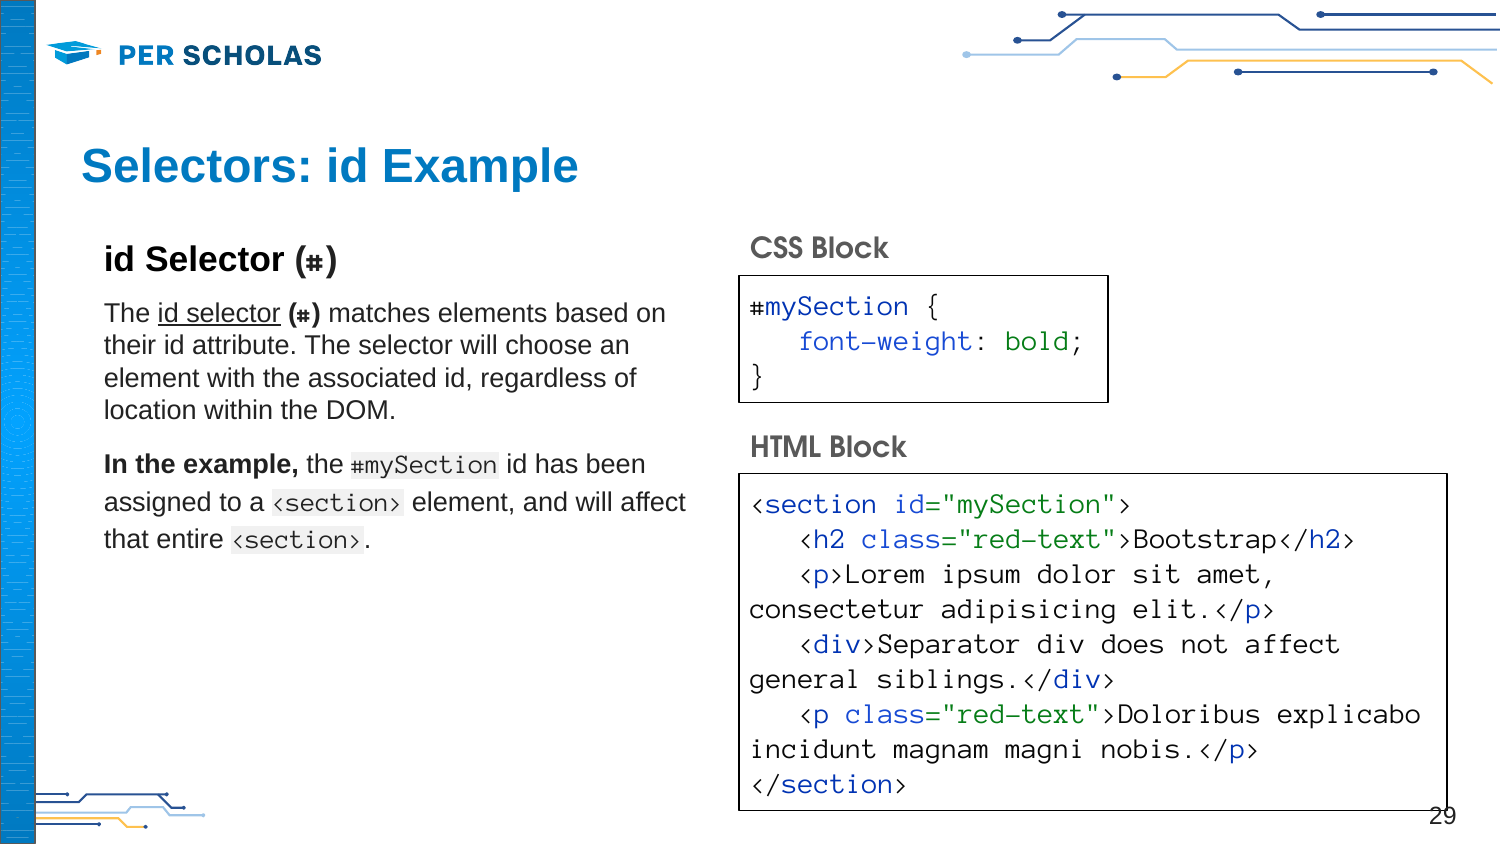

# Selectors: id Example
id Selector (#)
The id selector (#) matches elements based on their id attribute. The selector will choose an element with the associated id, regardless of location within the DOM.
In the example, the #mySection id has been assigned to a <section> element, and will affect that entire <section>.

CSS Block
#mySection {
   font-weight: bold;
}
HTML Block
<section id="mySection">
   <h2 class="red-text">Bootstrap</h2>
   <p>Lorem ipsum dolor sit amet, consectetur adipisicing elit.</p>
   <div>Separator div does not affect general siblings.</div>
   <p class="red-text">Doloribus explicabo incidunt magnam magni nobis.</p>
</section>
29